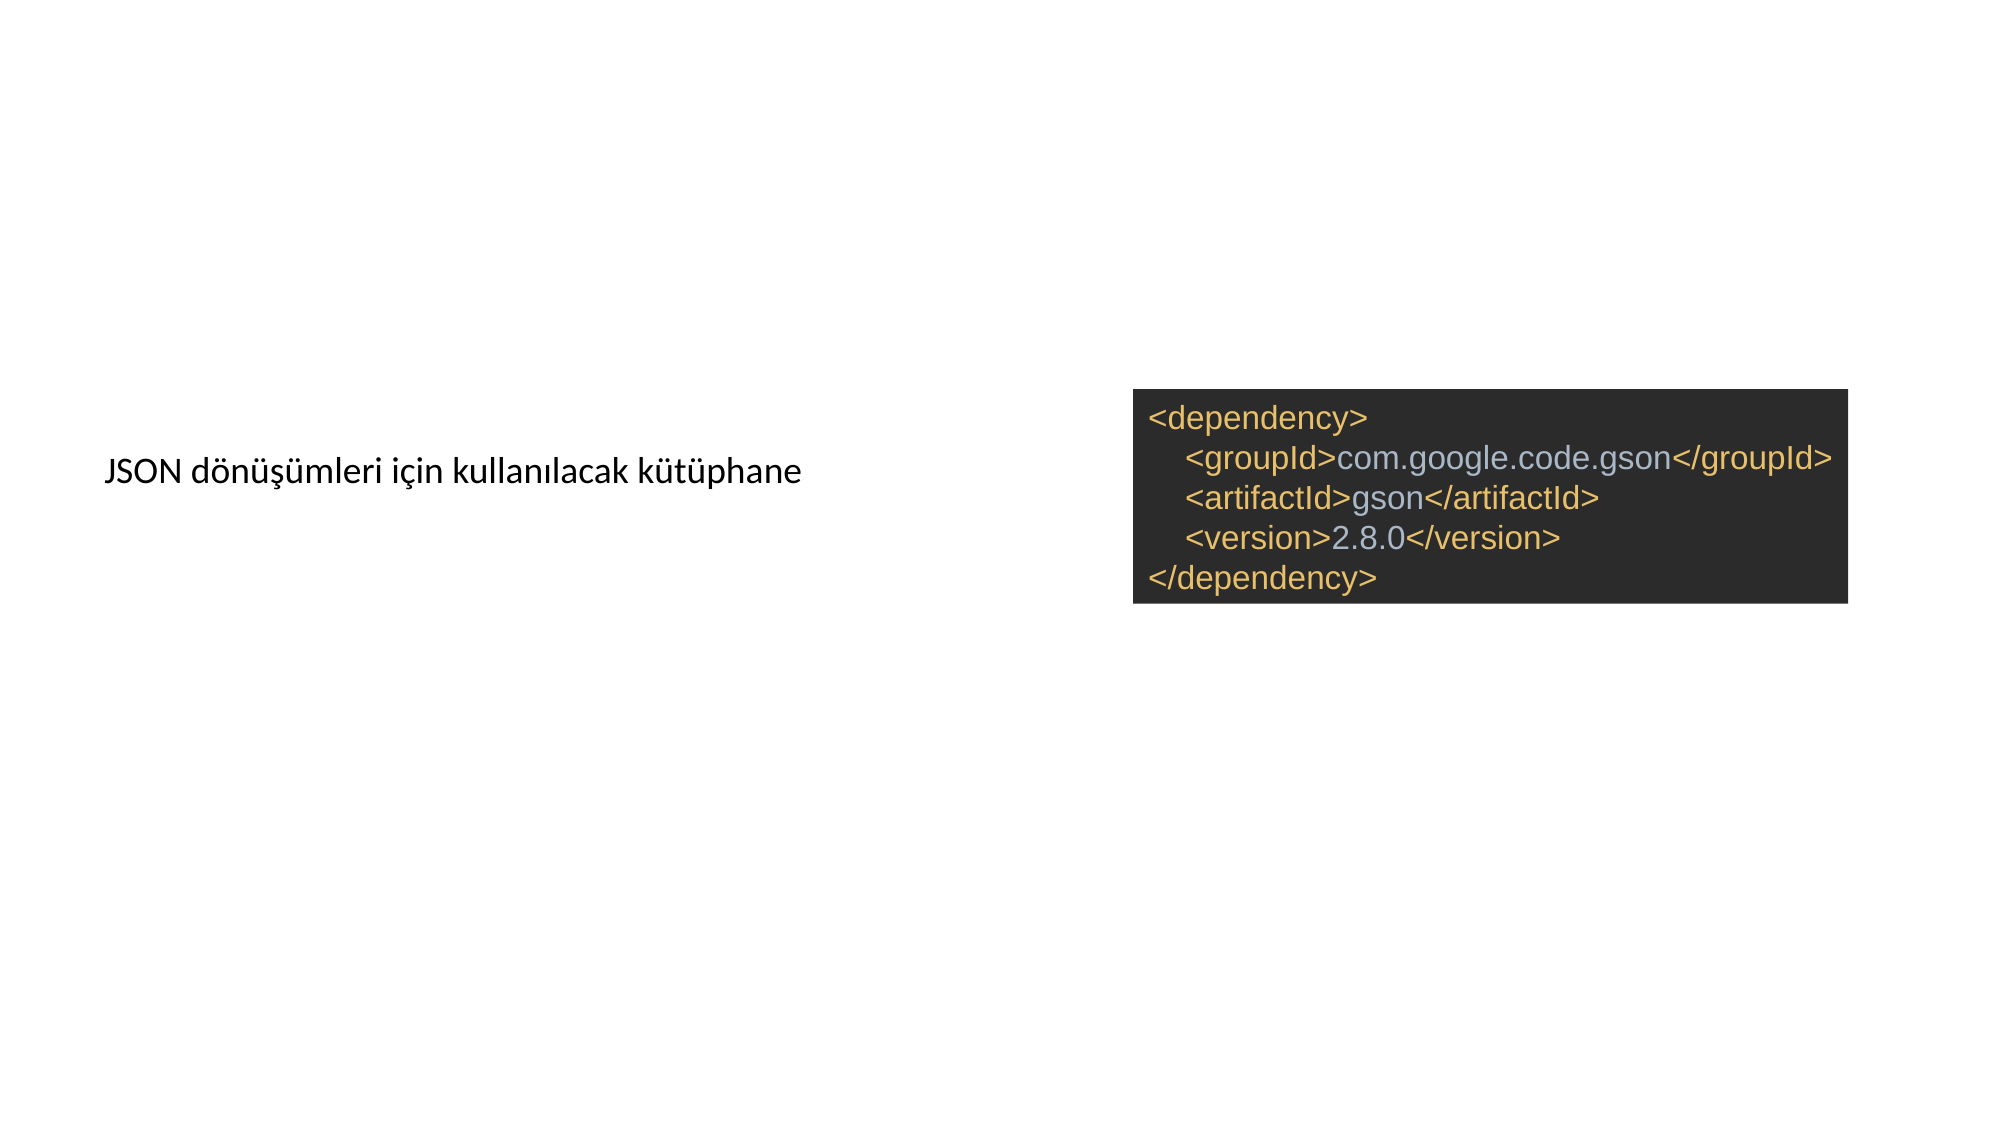

<dependency>
    <groupId>com.google.code.gson</groupId>
    <artifactId>gson</artifactId>
    <version>2.8.0</version>
</dependency>
JSON dönüşümleri için kullanılacak kütüphane